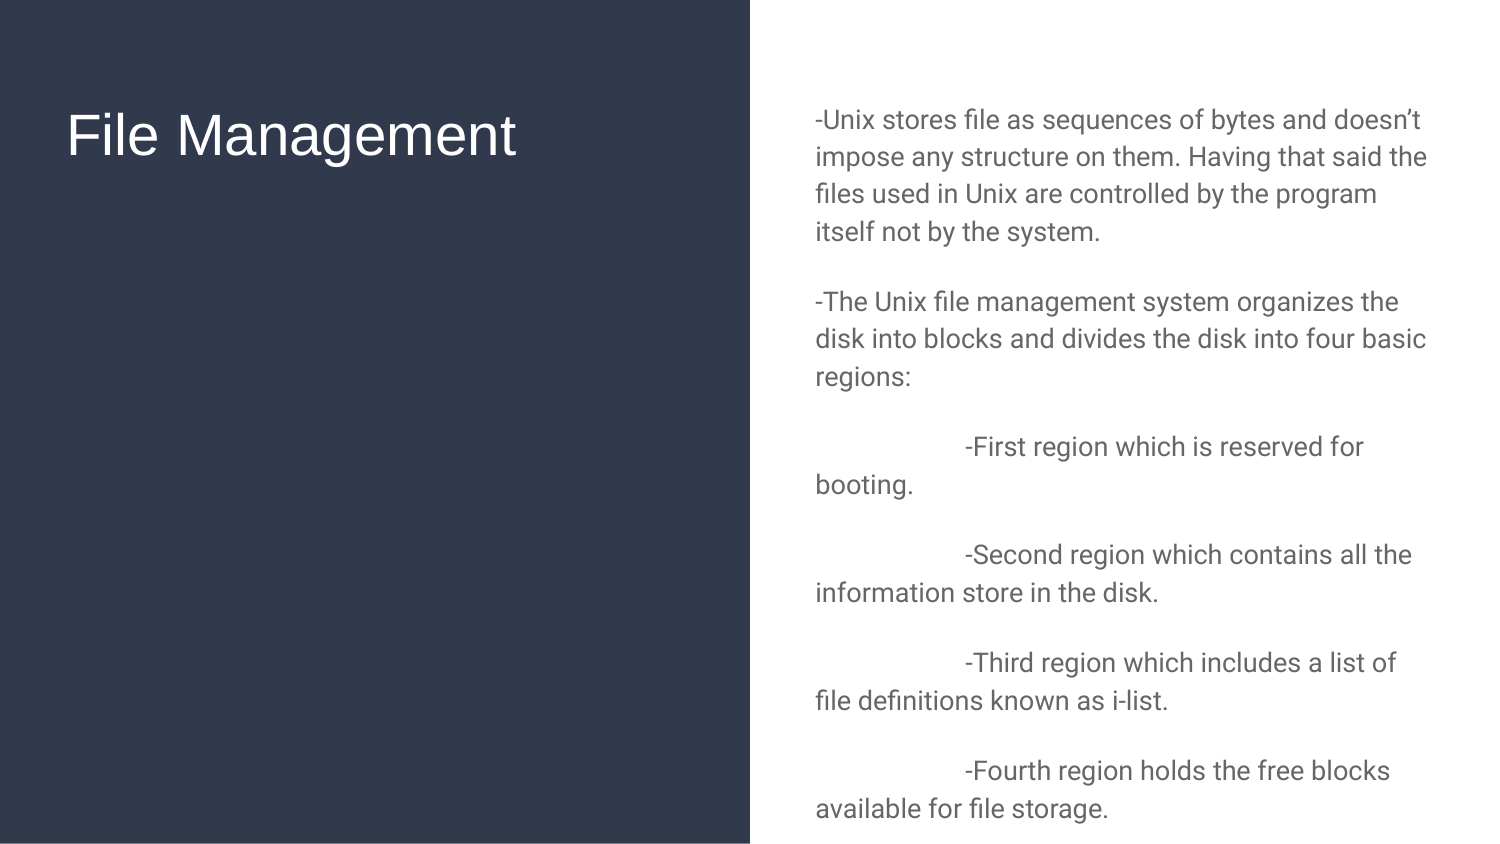

# File Management
-Unix stores file as sequences of bytes and doesn’t impose any structure on them. Having that said the files used in Unix are controlled by the program itself not by the system.
-The Unix file management system organizes the disk into blocks and divides the disk into four basic regions:
	-First region which is reserved for booting.
	-Second region which contains all the information store in the disk.
	-Third region which includes a list of file definitions known as i-list.
	-Fourth region holds the free blocks available for file storage.